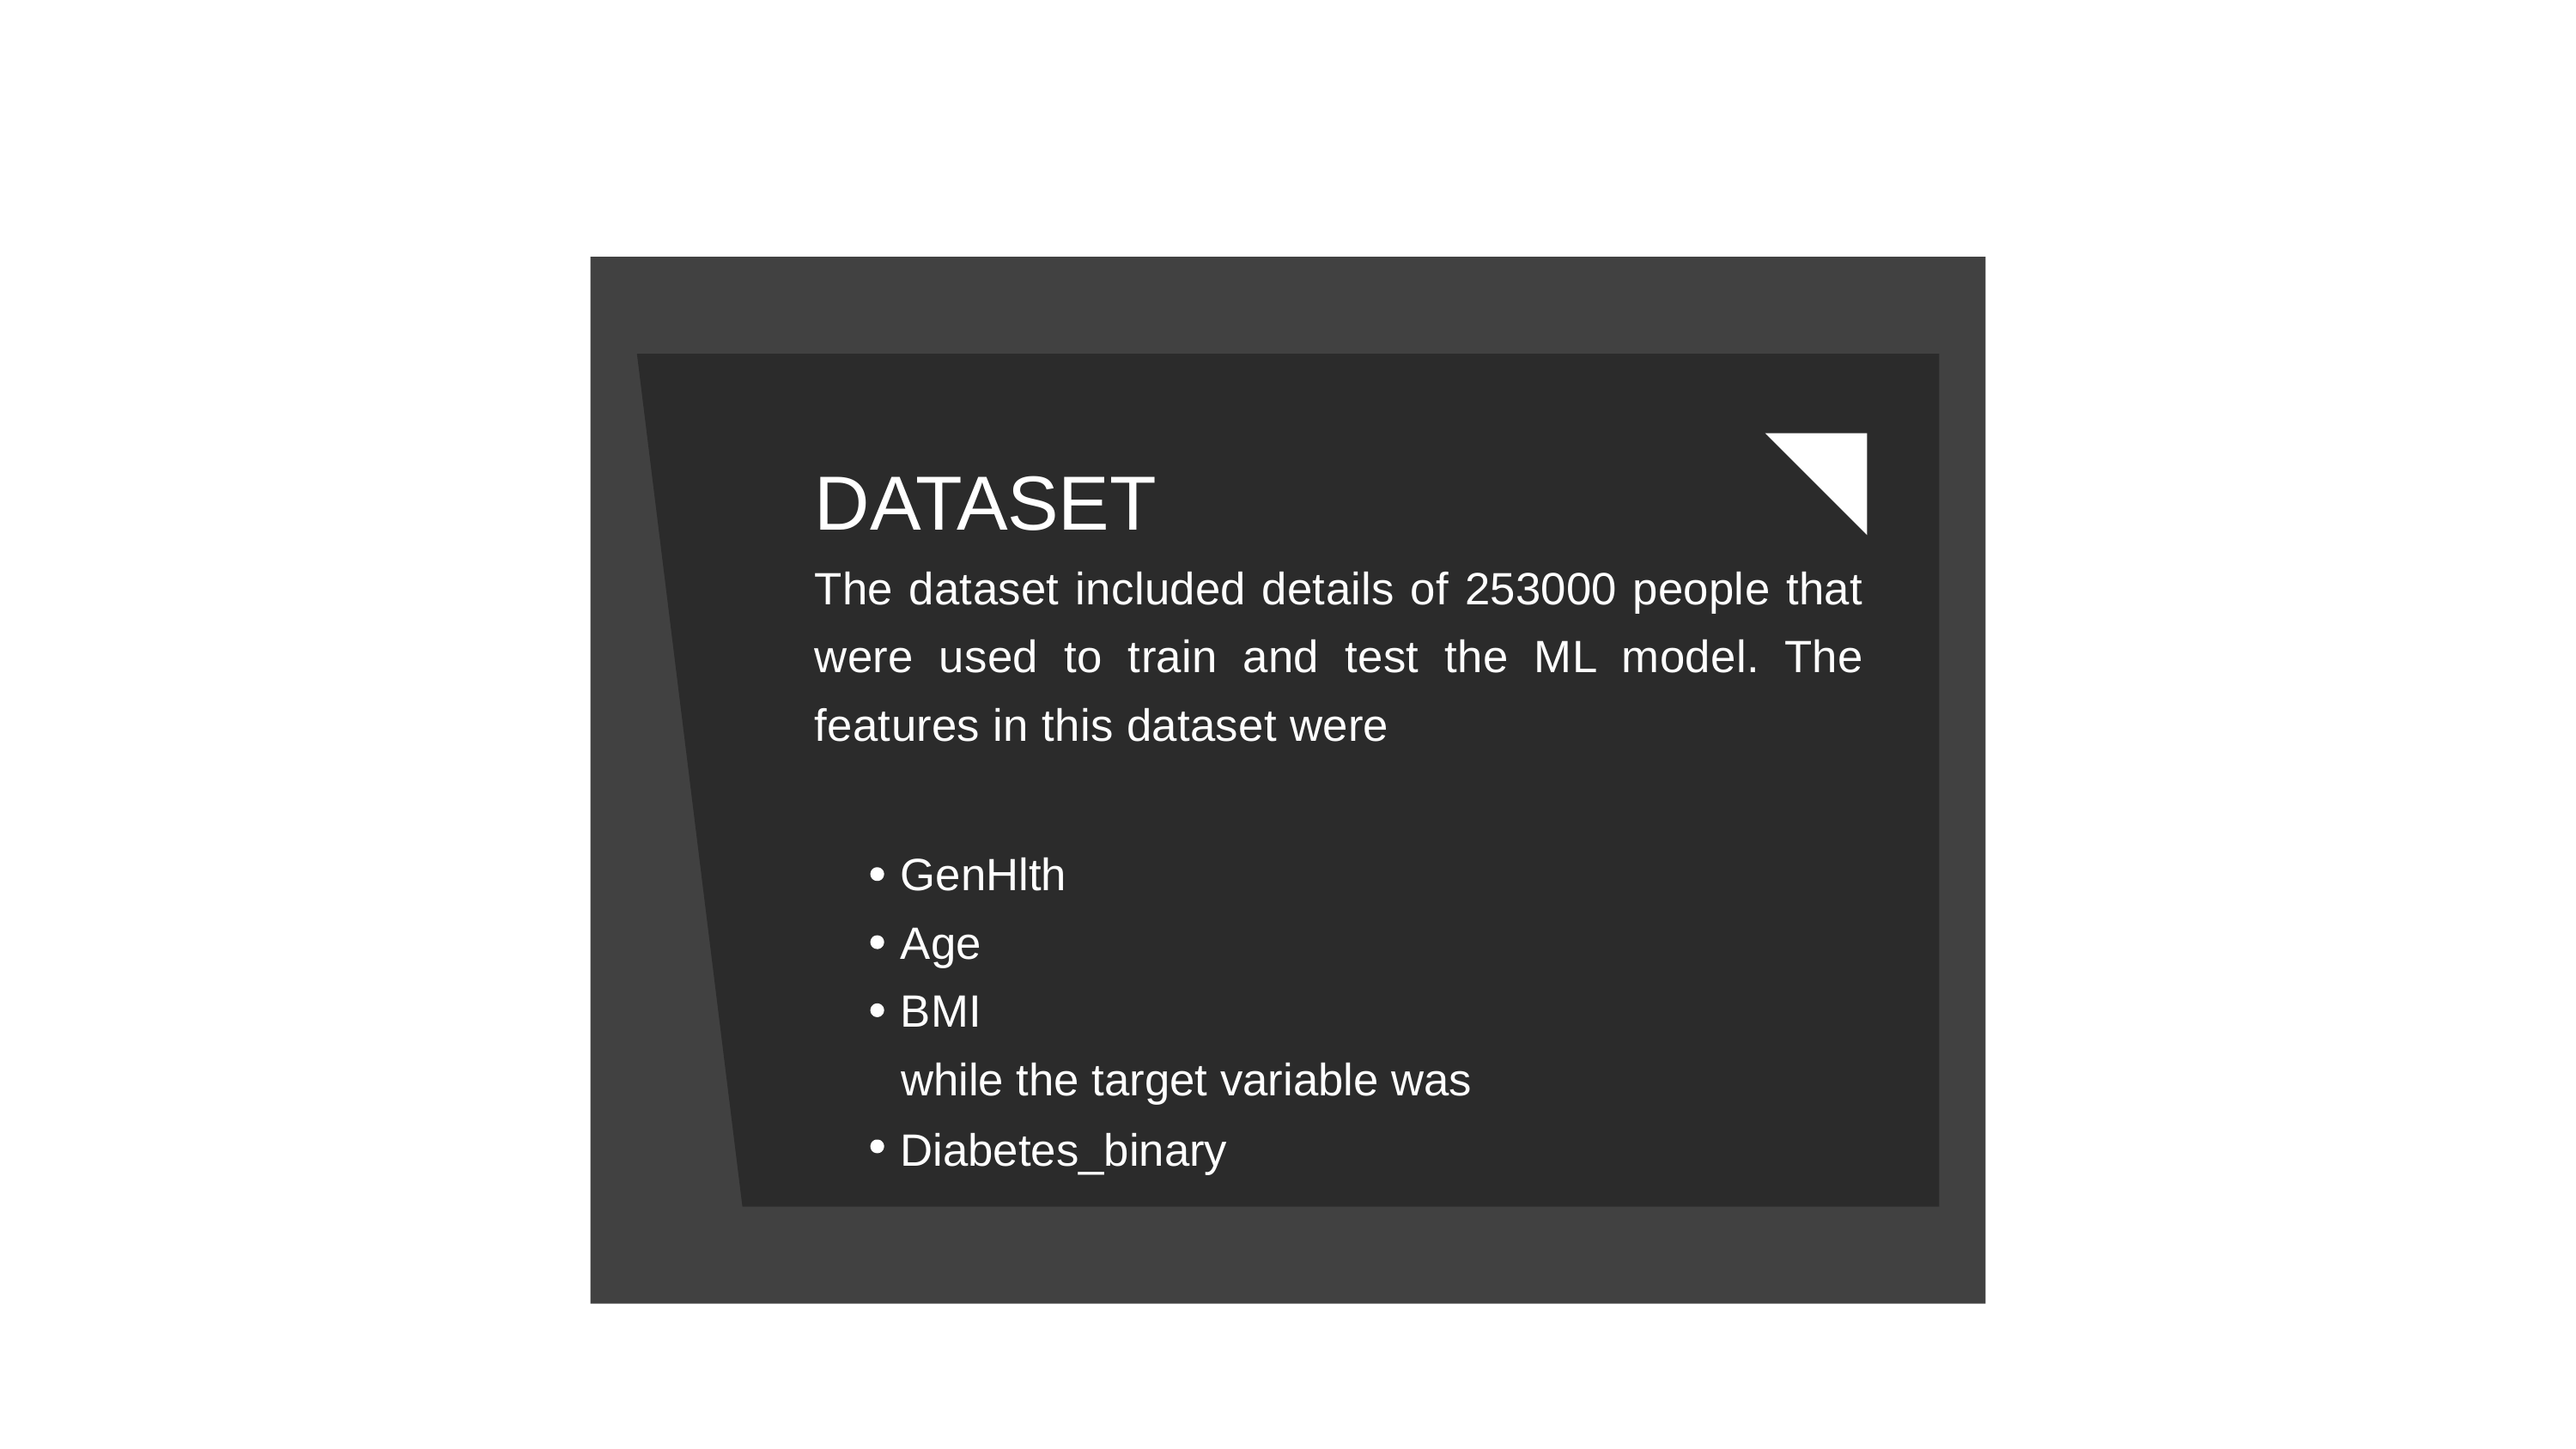

DATASET
The dataset included details of 253000 people that were used to train and test the ML model. The features in this dataset were
GenHlth
Age
BMI
while the target variable was
Diabetes_binary